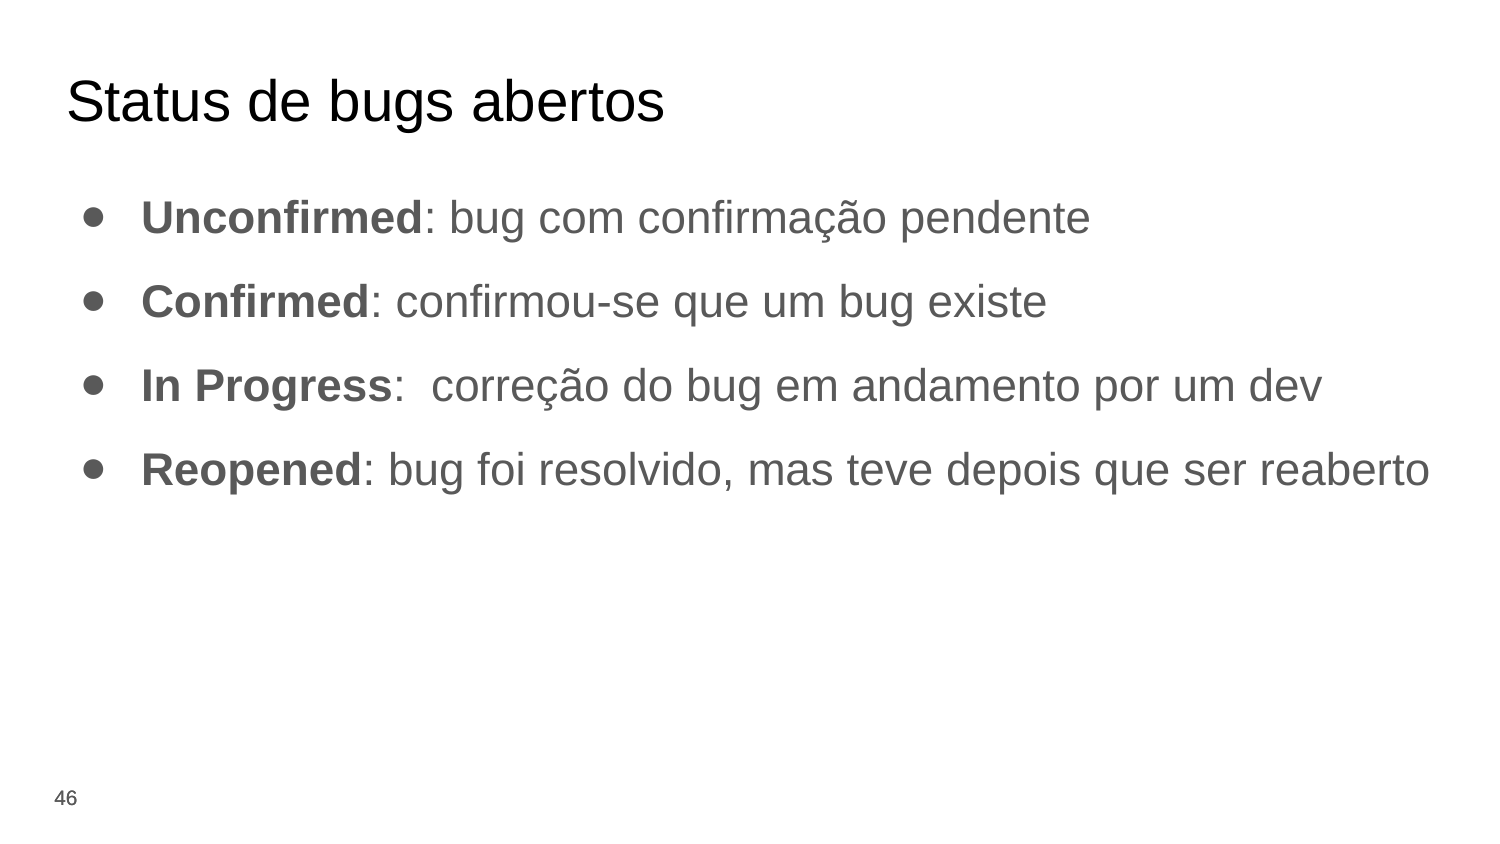

# Status de bugs abertos
Unconfirmed: bug com confirmação pendente
Confirmed: confirmou-se que um bug existe
In Progress:  correção do bug em andamento por um dev
Reopened: bug foi resolvido, mas teve depois que ser reaberto

46
46